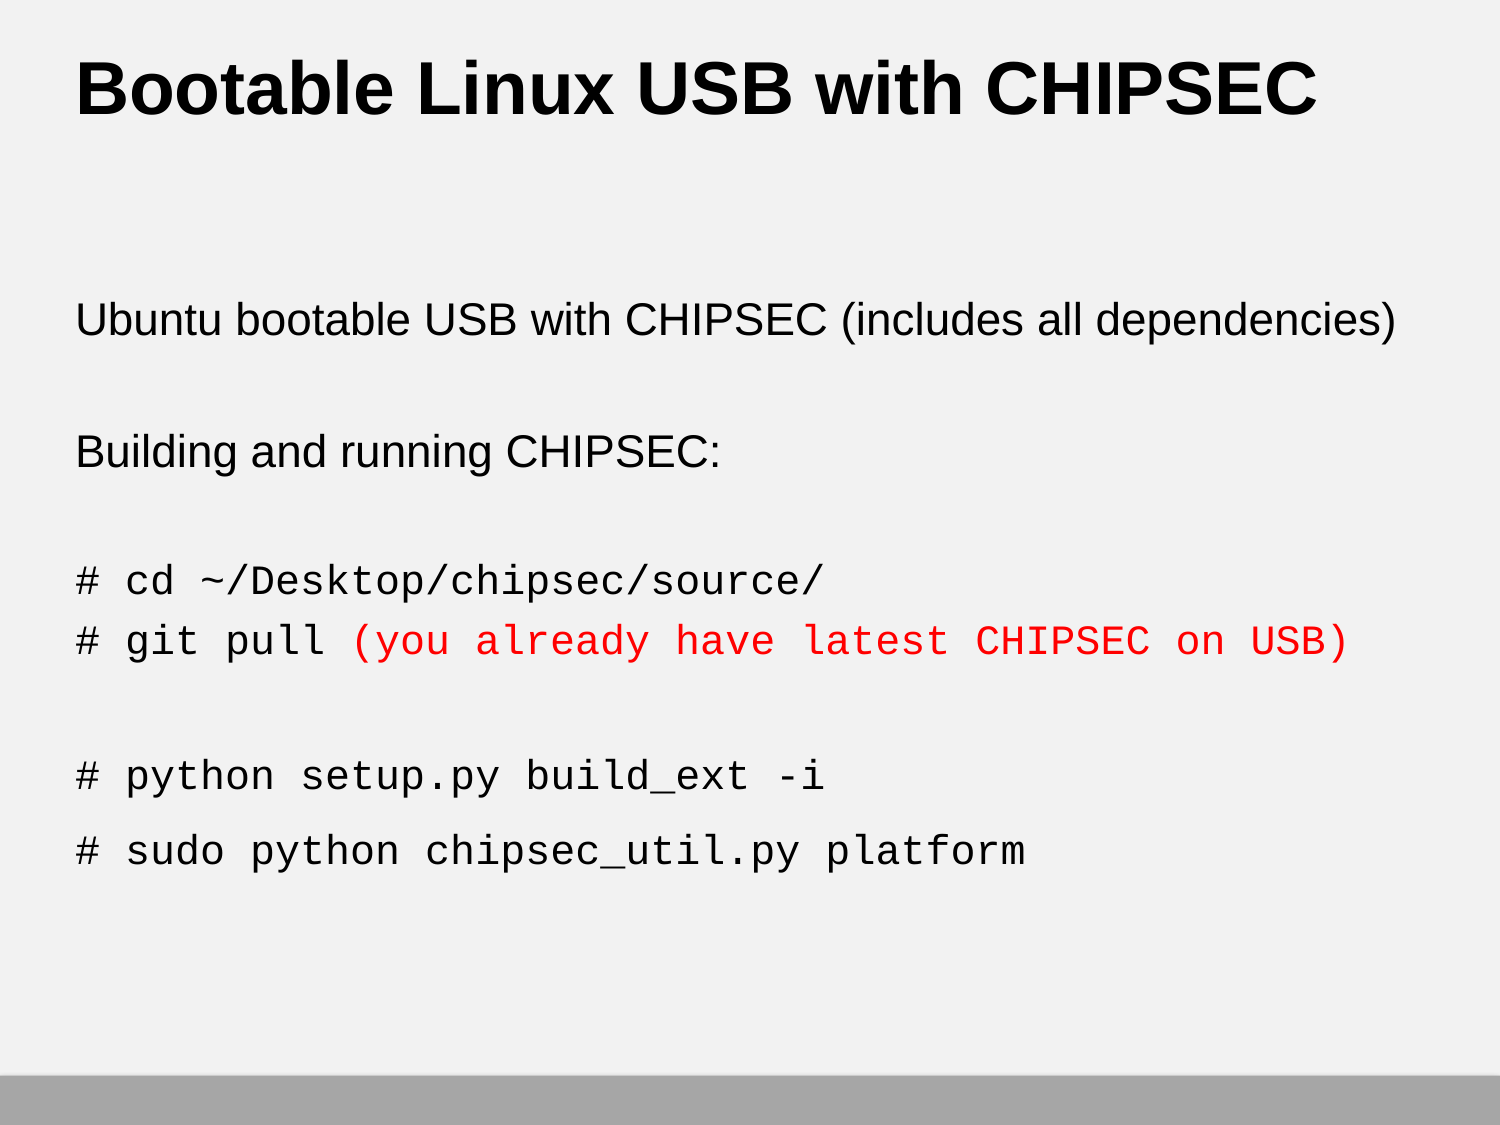

# Bootable Linux USB with CHIPSEC
Ubuntu bootable USB with CHIPSEC (includes all dependencies)

Building and running CHIPSEC:

# cd ~/Desktop/chipsec/source/
# git pull (you already have latest CHIPSEC on USB)

# python setup.py build_ext -i
# sudo python chipsec_util.py platform